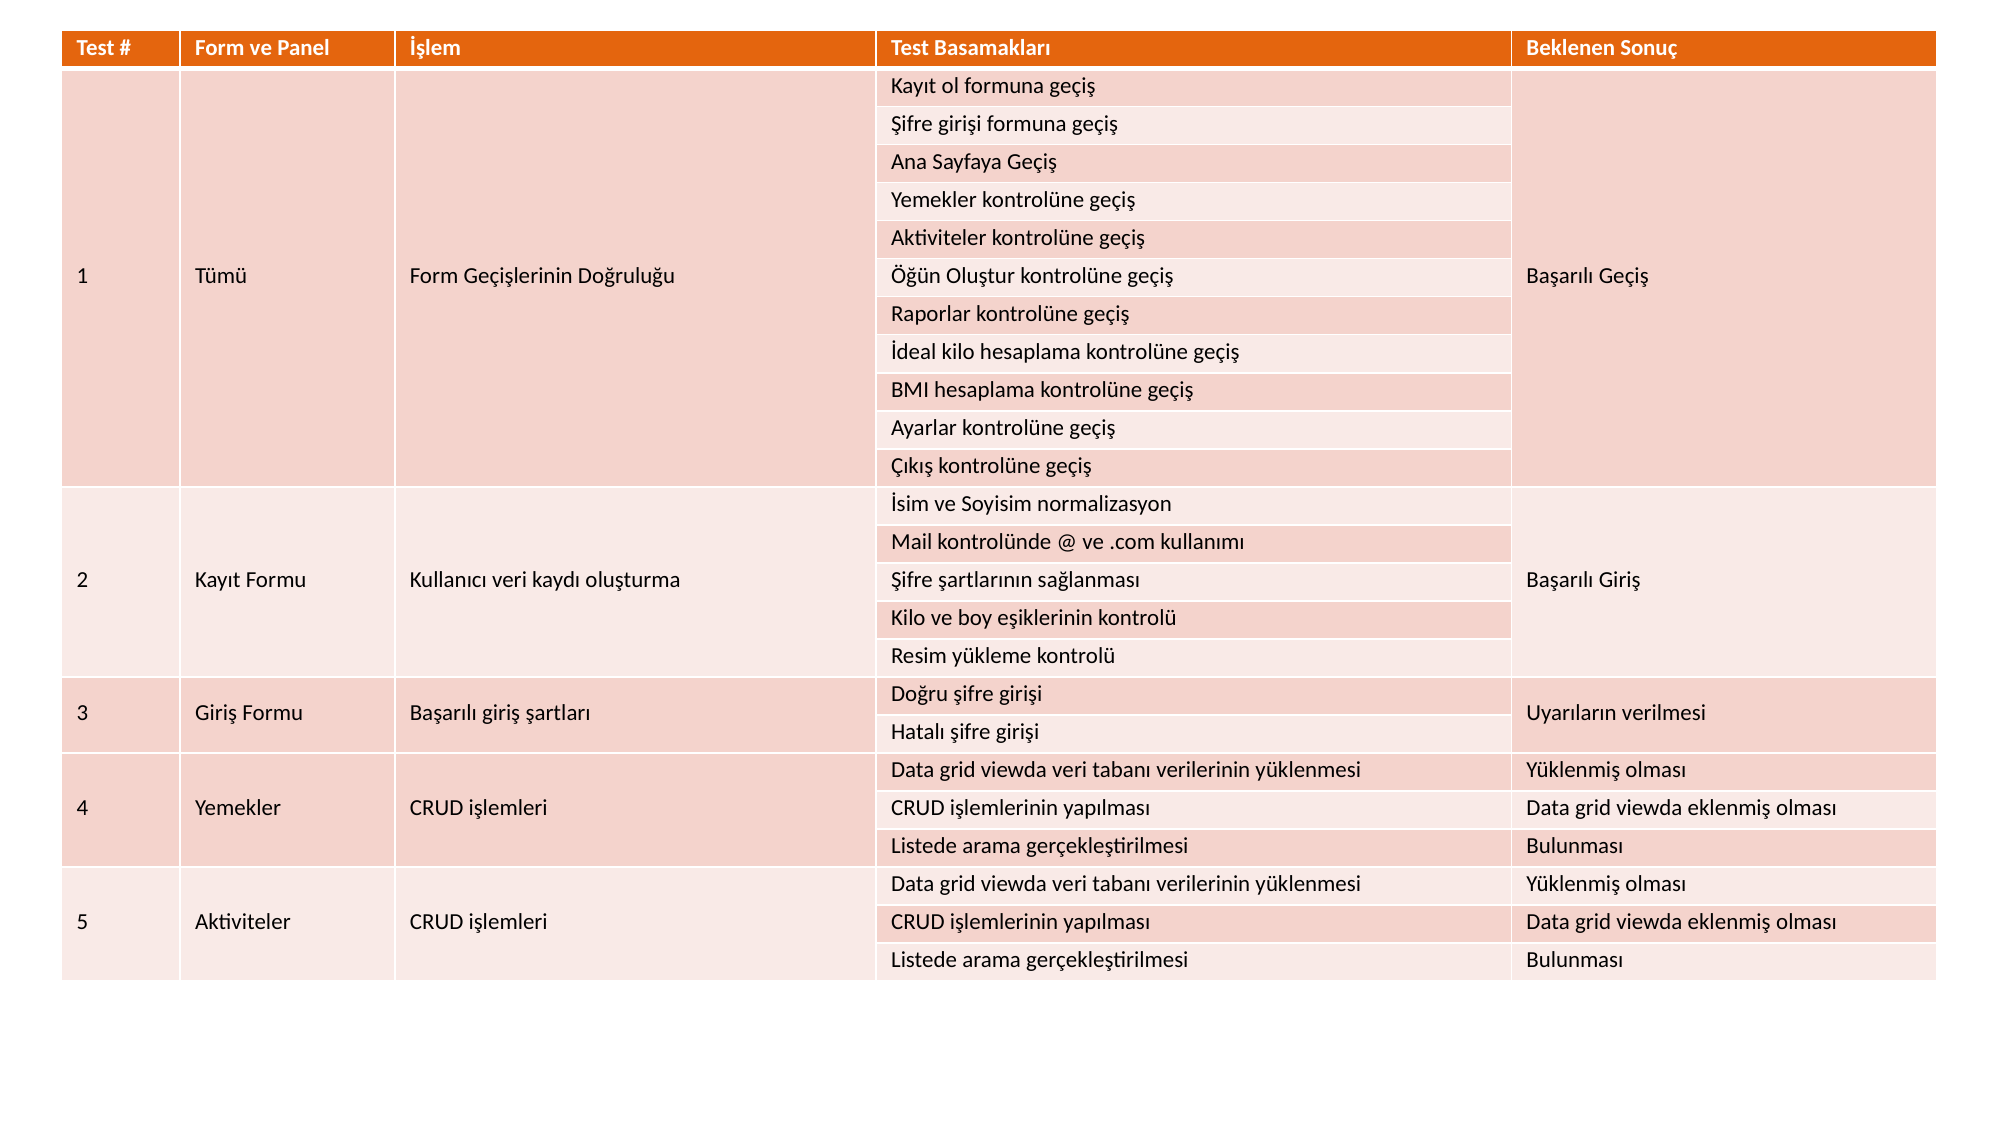

| Test # | Form ve Panel | İşlem | Test Basamakları | Beklenen Sonuç |
| --- | --- | --- | --- | --- |
| 1 | Tümü | Form Geçişlerinin Doğruluğu | Kayıt ol formuna geçiş | Başarılı Geçiş |
|  |  |  | Şifre girişi formuna geçiş |  |
|  |  |  | Ana Sayfaya Geçiş |  |
|  |  |  | Yemekler kontrolüne geçiş |  |
|  |  |  | Aktiviteler kontrolüne geçiş |  |
|  |  |  | Öğün Oluştur kontrolüne geçiş |  |
|  |  |  | Raporlar kontrolüne geçiş |  |
|  |  |  | İdeal kilo hesaplama kontrolüne geçiş |  |
|  |  |  | BMI hesaplama kontrolüne geçiş |  |
|  |  |  | Ayarlar kontrolüne geçiş |  |
|  |  |  | Çıkış kontrolüne geçiş |  |
| 2 | Kayıt Formu | Kullanıcı veri kaydı oluşturma | İsim ve Soyisim normalizasyon | Başarılı Giriş |
|  |  |  | Mail kontrolünde @ ve .com kullanımı |  |
|  |  |  | Şifre şartlarının sağlanması |  |
|  |  |  | Kilo ve boy eşiklerinin kontrolü |  |
|  |  |  | Resim yükleme kontrolü |  |
| 3 | Giriş Formu | Başarılı giriş şartları | Doğru şifre girişi | Uyarıların verilmesi |
|  |  |  | Hatalı şifre girişi |  |
| 4 | Yemekler | CRUD işlemleri | Data grid viewda veri tabanı verilerinin yüklenmesi | Yüklenmiş olması |
|  |  |  | CRUD işlemlerinin yapılması | Data grid viewda eklenmiş olması |
|  |  |  | Listede arama gerçekleştirilmesi | Bulunması |
| 5 | Aktiviteler | CRUD işlemleri | Data grid viewda veri tabanı verilerinin yüklenmesi | Yüklenmiş olması |
|  |  |  | CRUD işlemlerinin yapılması | Data grid viewda eklenmiş olması |
|  |  |  | Listede arama gerçekleştirilmesi | Bulunması |